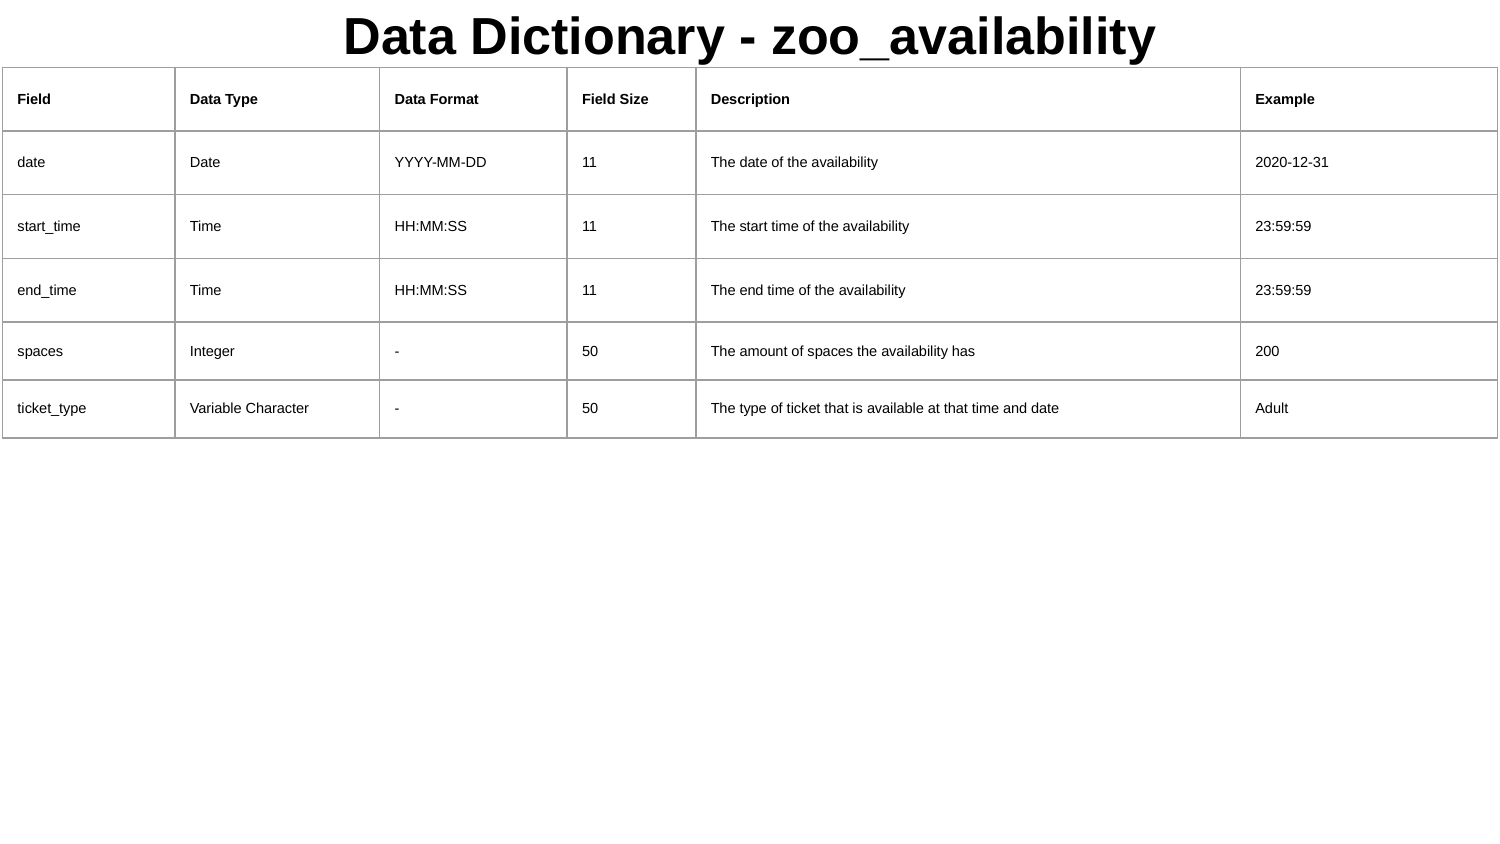

# Data Dictionary - zoo_availability
| Field | Data Type | Data Format | Field Size | Description | Example |
| --- | --- | --- | --- | --- | --- |
| date | Date | YYYY-MM-DD | 11 | The date of the availability | 2020-12-31 |
| start\_time | Time | HH:MM:SS | 11 | The start time of the availability | 23:59:59 |
| end\_time | Time | HH:MM:SS | 11 | The end time of the availability | 23:59:59 |
| spaces | Integer | - | 50 | The amount of spaces the availability has | 200 |
| ticket\_type | Variable Character | - | 50 | The type of ticket that is available at that time and date | Adult |